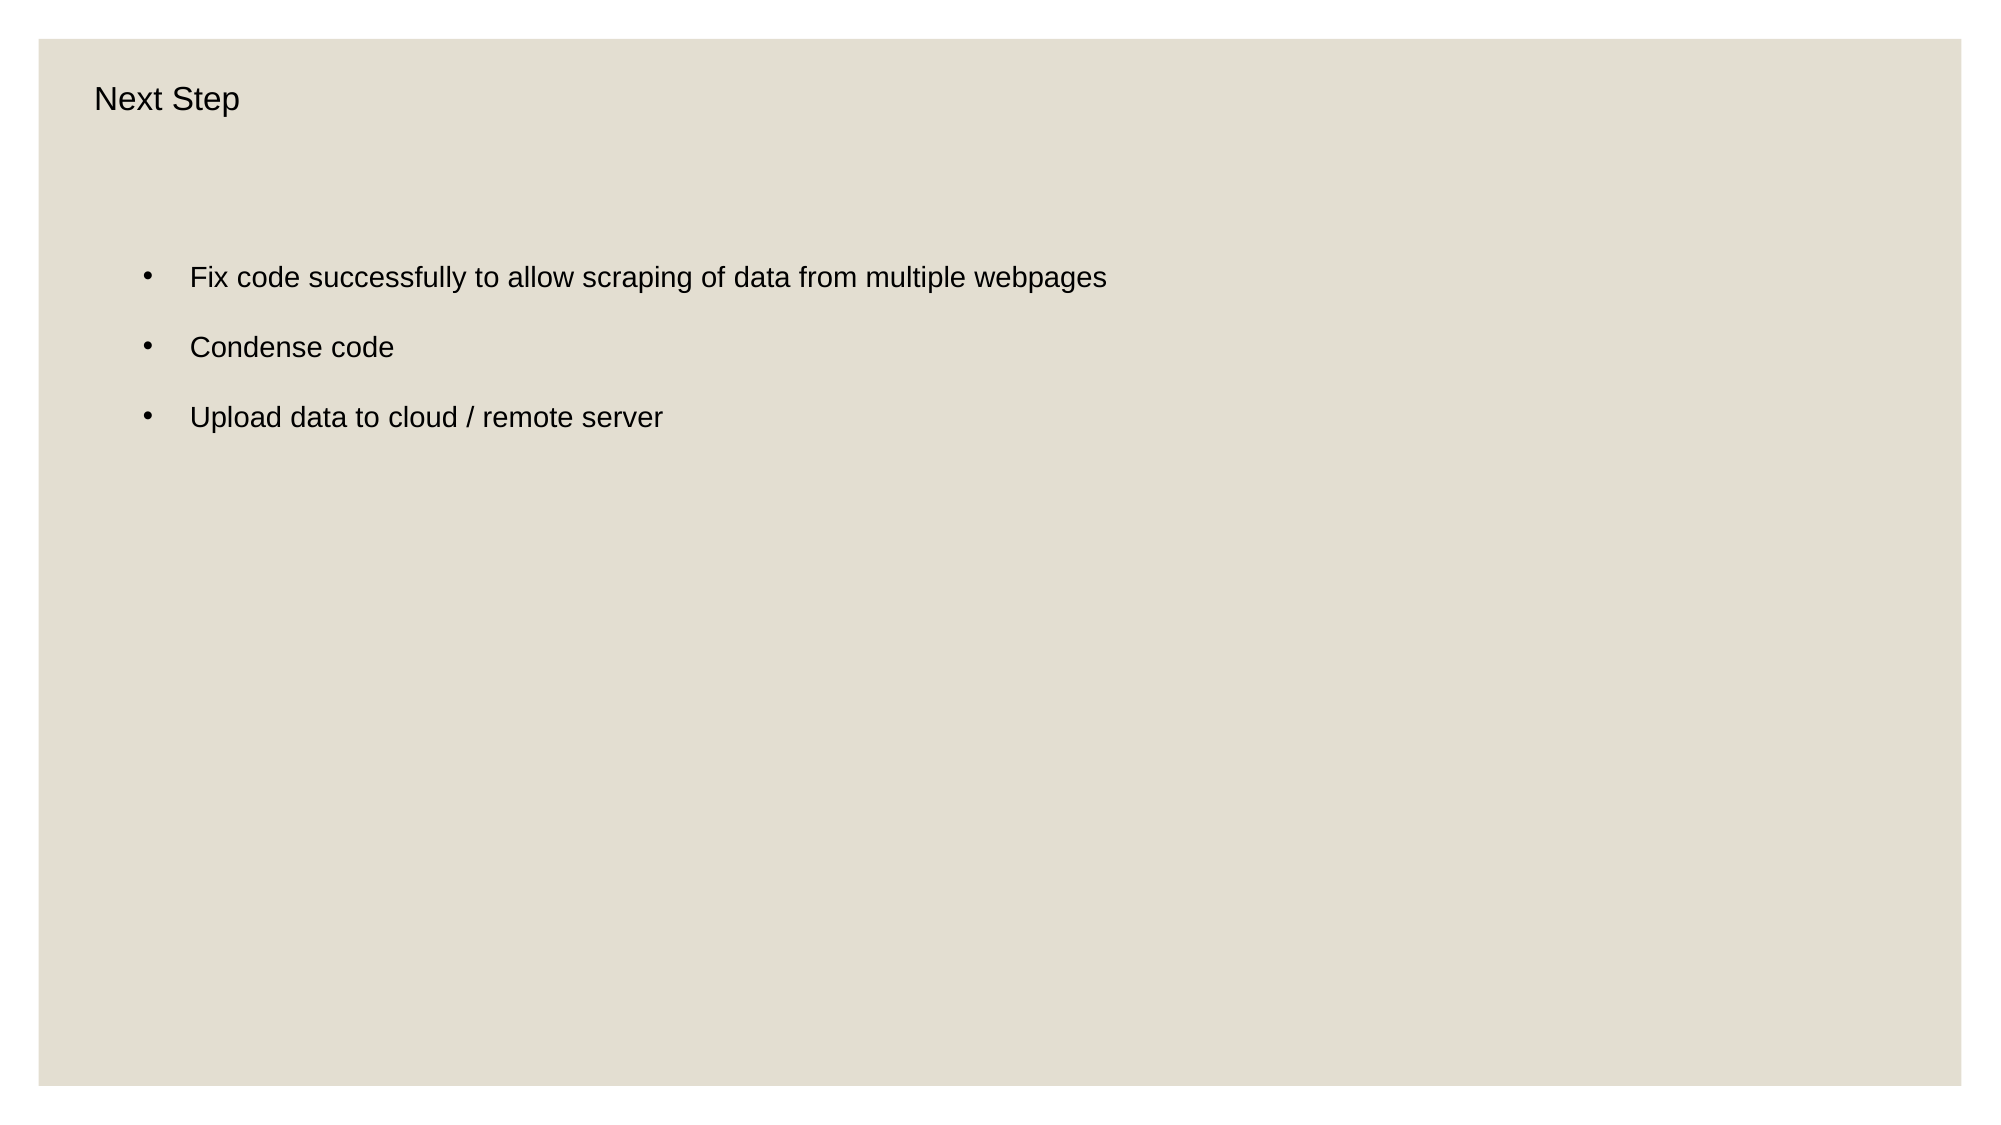

Next Step
Fix code successfully to allow scraping of data from multiple webpages

Condense code

Upload data to cloud / remote server